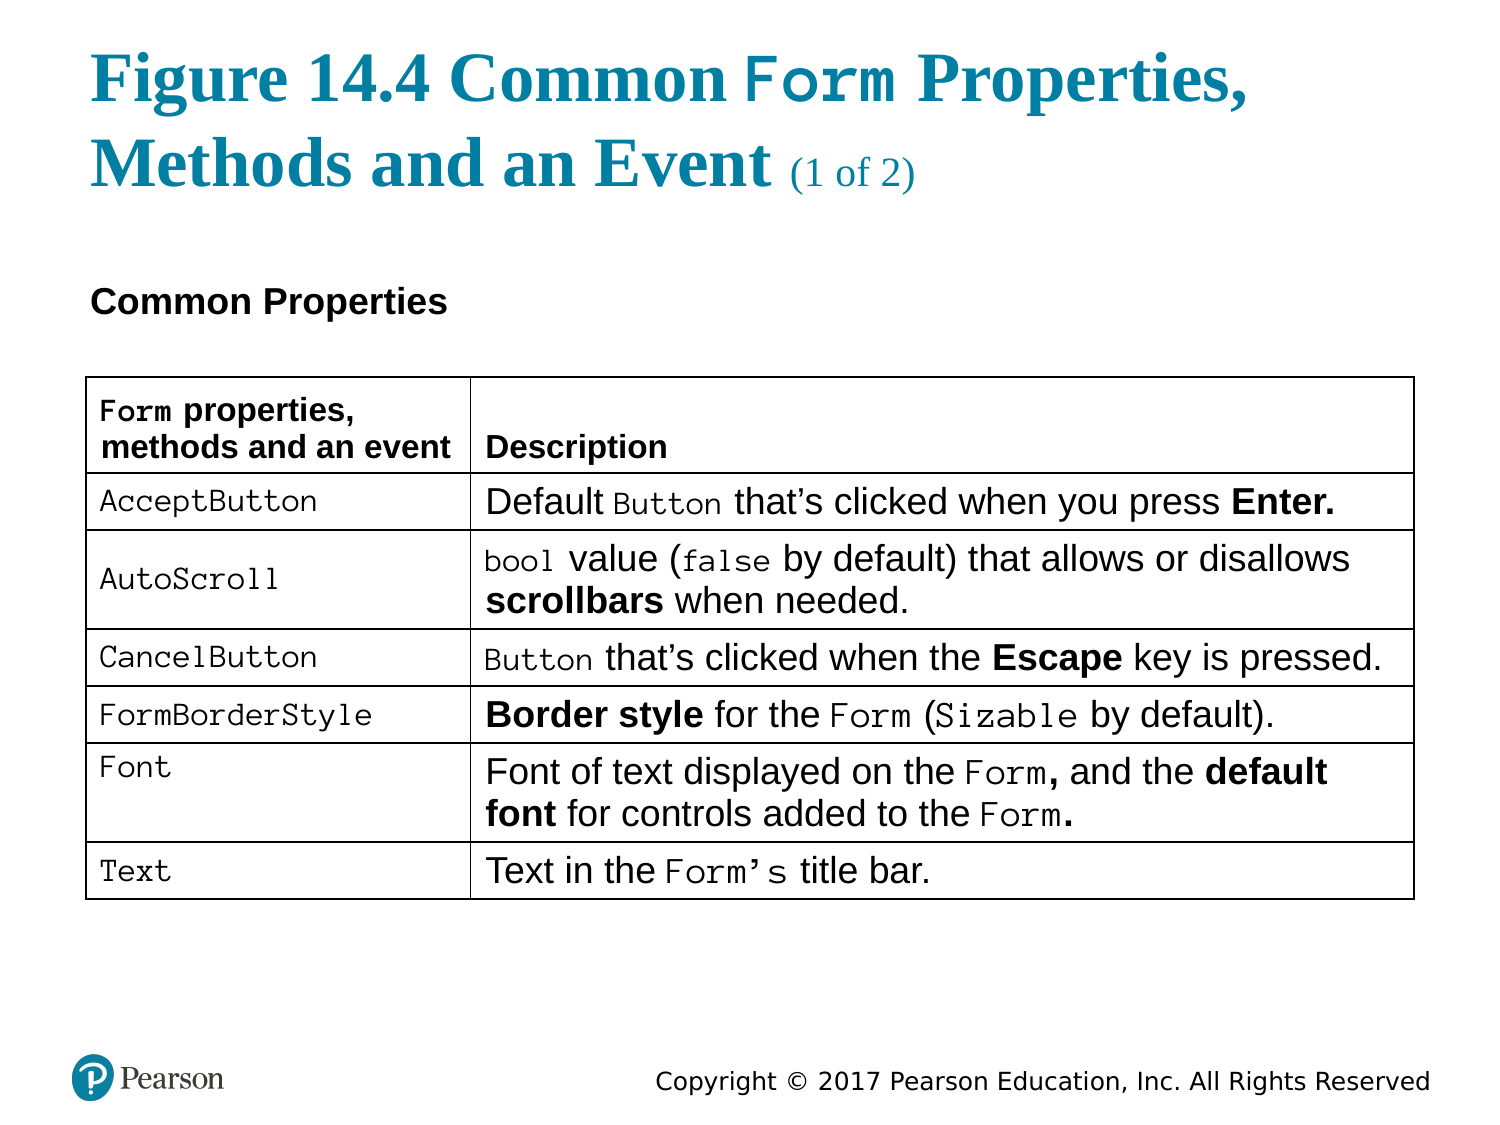

# Figure 14.4 Common Form Properties, Methods and an Event (1 of 2)
Common Properties
| Form properties, methods and an event | Description |
| --- | --- |
| AcceptButton | Default Button that’s clicked when you press Enter. |
| AutoScroll | bool value (false by default) that allows or disallows scrollbars when needed. |
| CancelButton | Button that’s clicked when the Escape key is pressed. |
| FormBorderStyle | Border style for the Form (Sizable by default). |
| Font | Font of text displayed on the Form, and the default font for controls added to the Form. |
| Text | Text in the Form’s title bar. |